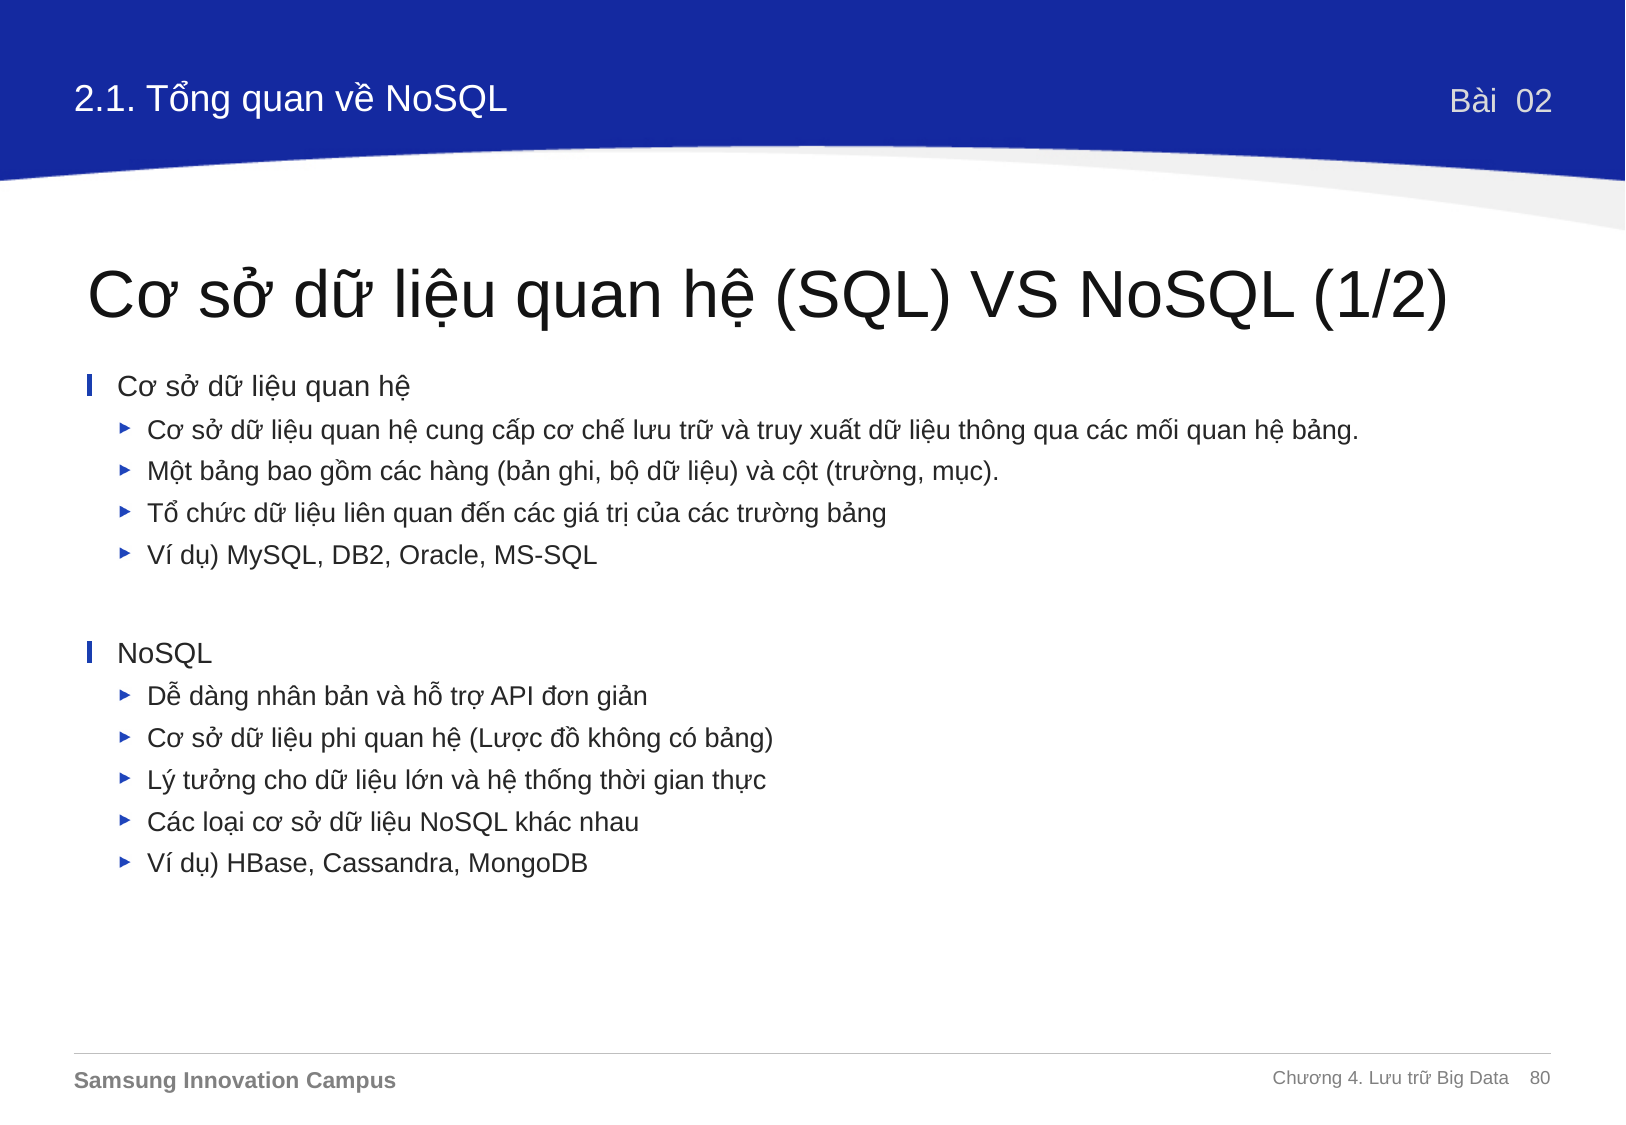

2.1. Tổng quan về NoSQL
Bài  02
Cơ sở dữ liệu quan hệ (SQL) VS NoSQL (1/2)
Cơ sở dữ liệu quan hệ
Cơ sở dữ liệu quan hệ cung cấp cơ chế lưu trữ và truy xuất dữ liệu thông qua các mối quan hệ bảng.
Một bảng bao gồm các hàng (bản ghi, bộ dữ liệu) và cột (trường, mục).
Tổ chức dữ liệu liên quan đến các giá trị của các trường bảng
Ví dụ) MySQL, DB2, Oracle, MS-SQL

NoSQL
Dễ dàng nhân bản và hỗ trợ API đơn giản
Cơ sở dữ liệu phi quan hệ (Lược đồ không có bảng)
Lý tưởng cho dữ liệu lớn và hệ thống thời gian thực
Các loại cơ sở dữ liệu NoSQL khác nhau
Ví dụ) HBase, Cassandra, MongoDB